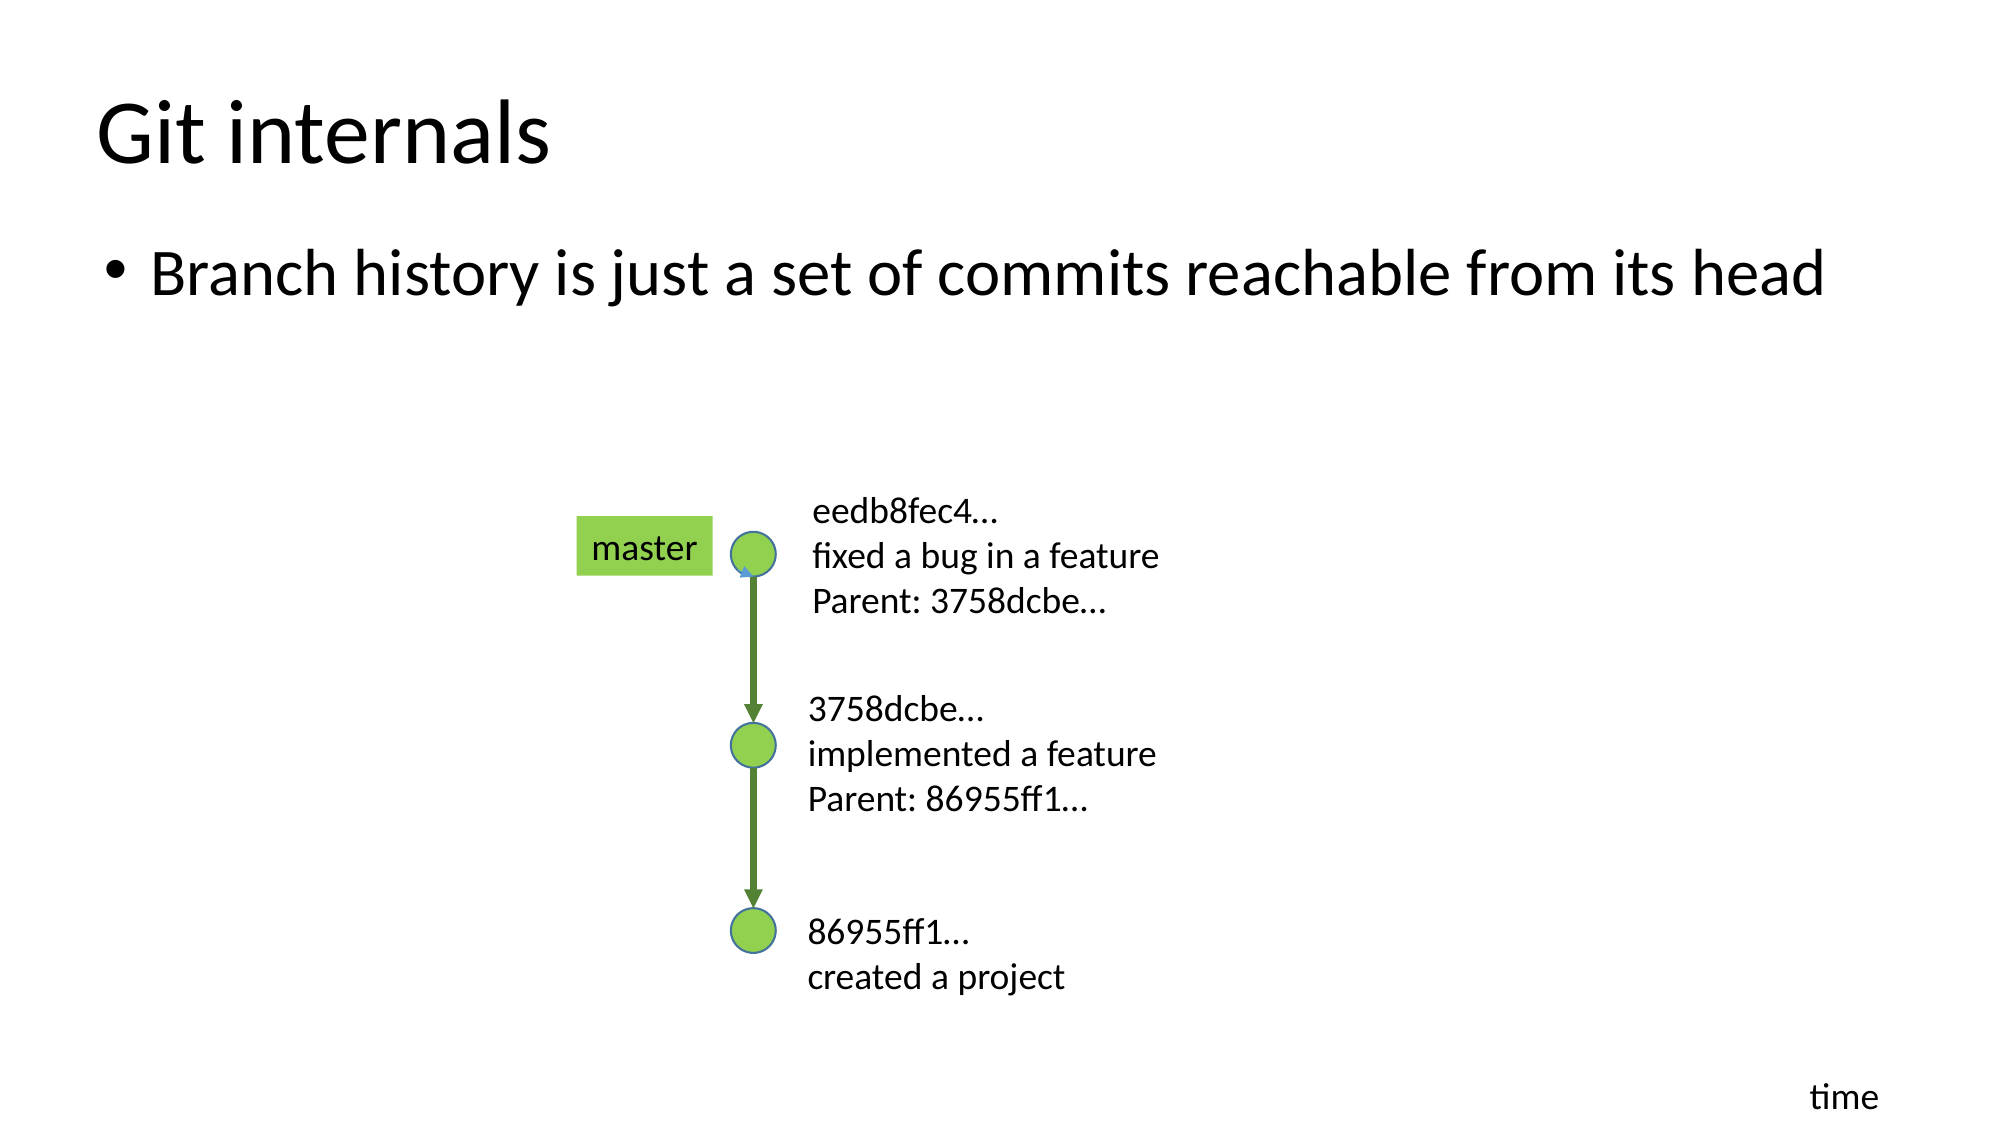

Git internals
Branch history is just a set of commits reachable from its head
eedb8fec4…
fixed a bug in a feature
Parent: 3758dcbe…
master

3758dcbe…
implemented a feature
Parent: 86955ff1…

86955ff1…
created a project

time